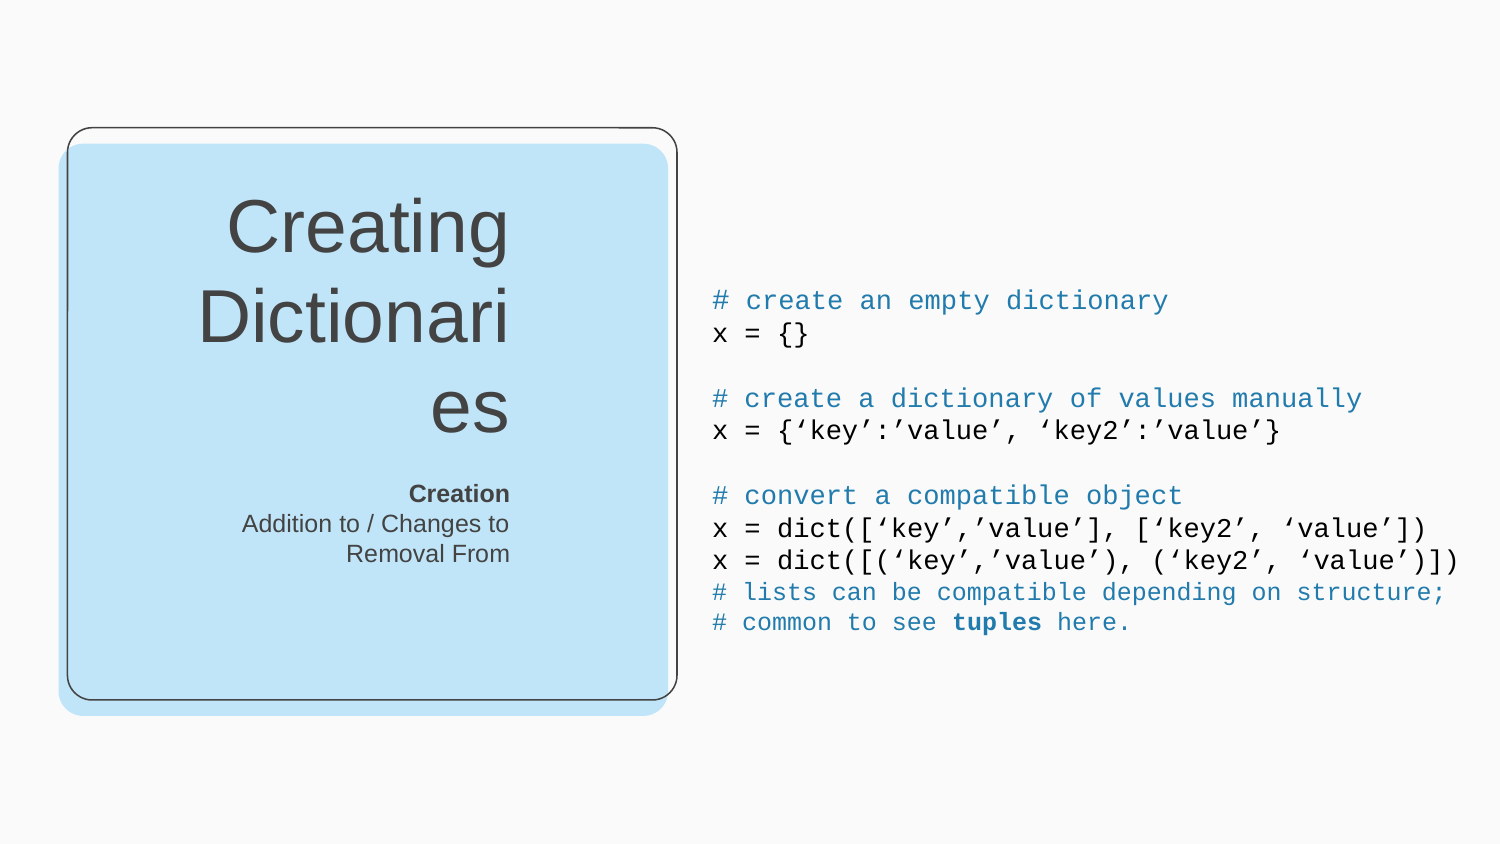

# create an empty dictionary
x = {}

# create a dictionary of values manually
x = {‘key’:’value’, ‘key2’:’value’}

# convert a compatible object
x = dict([‘key’,’value’], [‘key2’, ‘value’])
x = dict([(‘key’,’value’), (‘key2’, ‘value’)])
# lists can be compatible depending on structure;
# common to see tuples here.
# Creating Dictionaries
Creation
Addition to / Changes to
Removal From